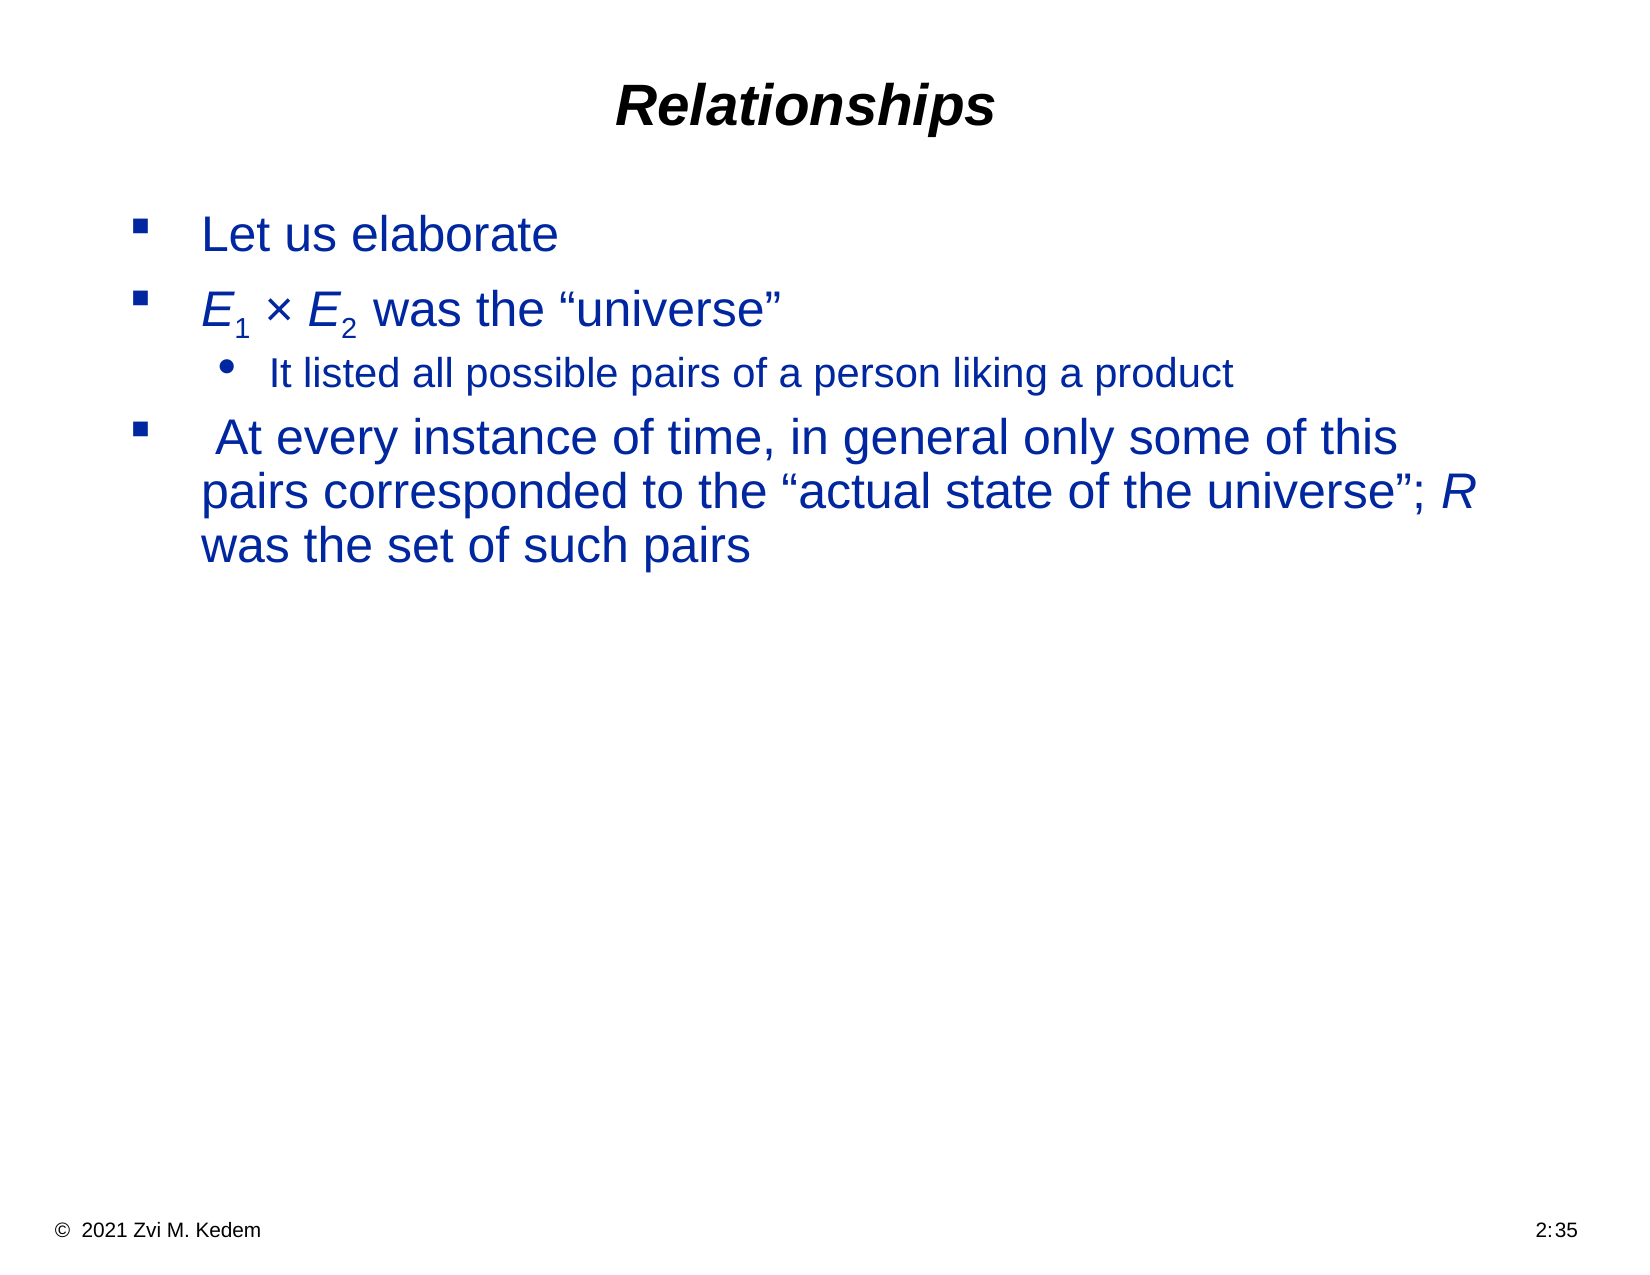

# Relationships
Let us elaborate
E1 × E2  was the “universe”
It listed all possible pairs of a person liking a product
 At every instance of time, in general only some of this pairs corresponded to the “actual state of the universe”; R was the set of such pairs